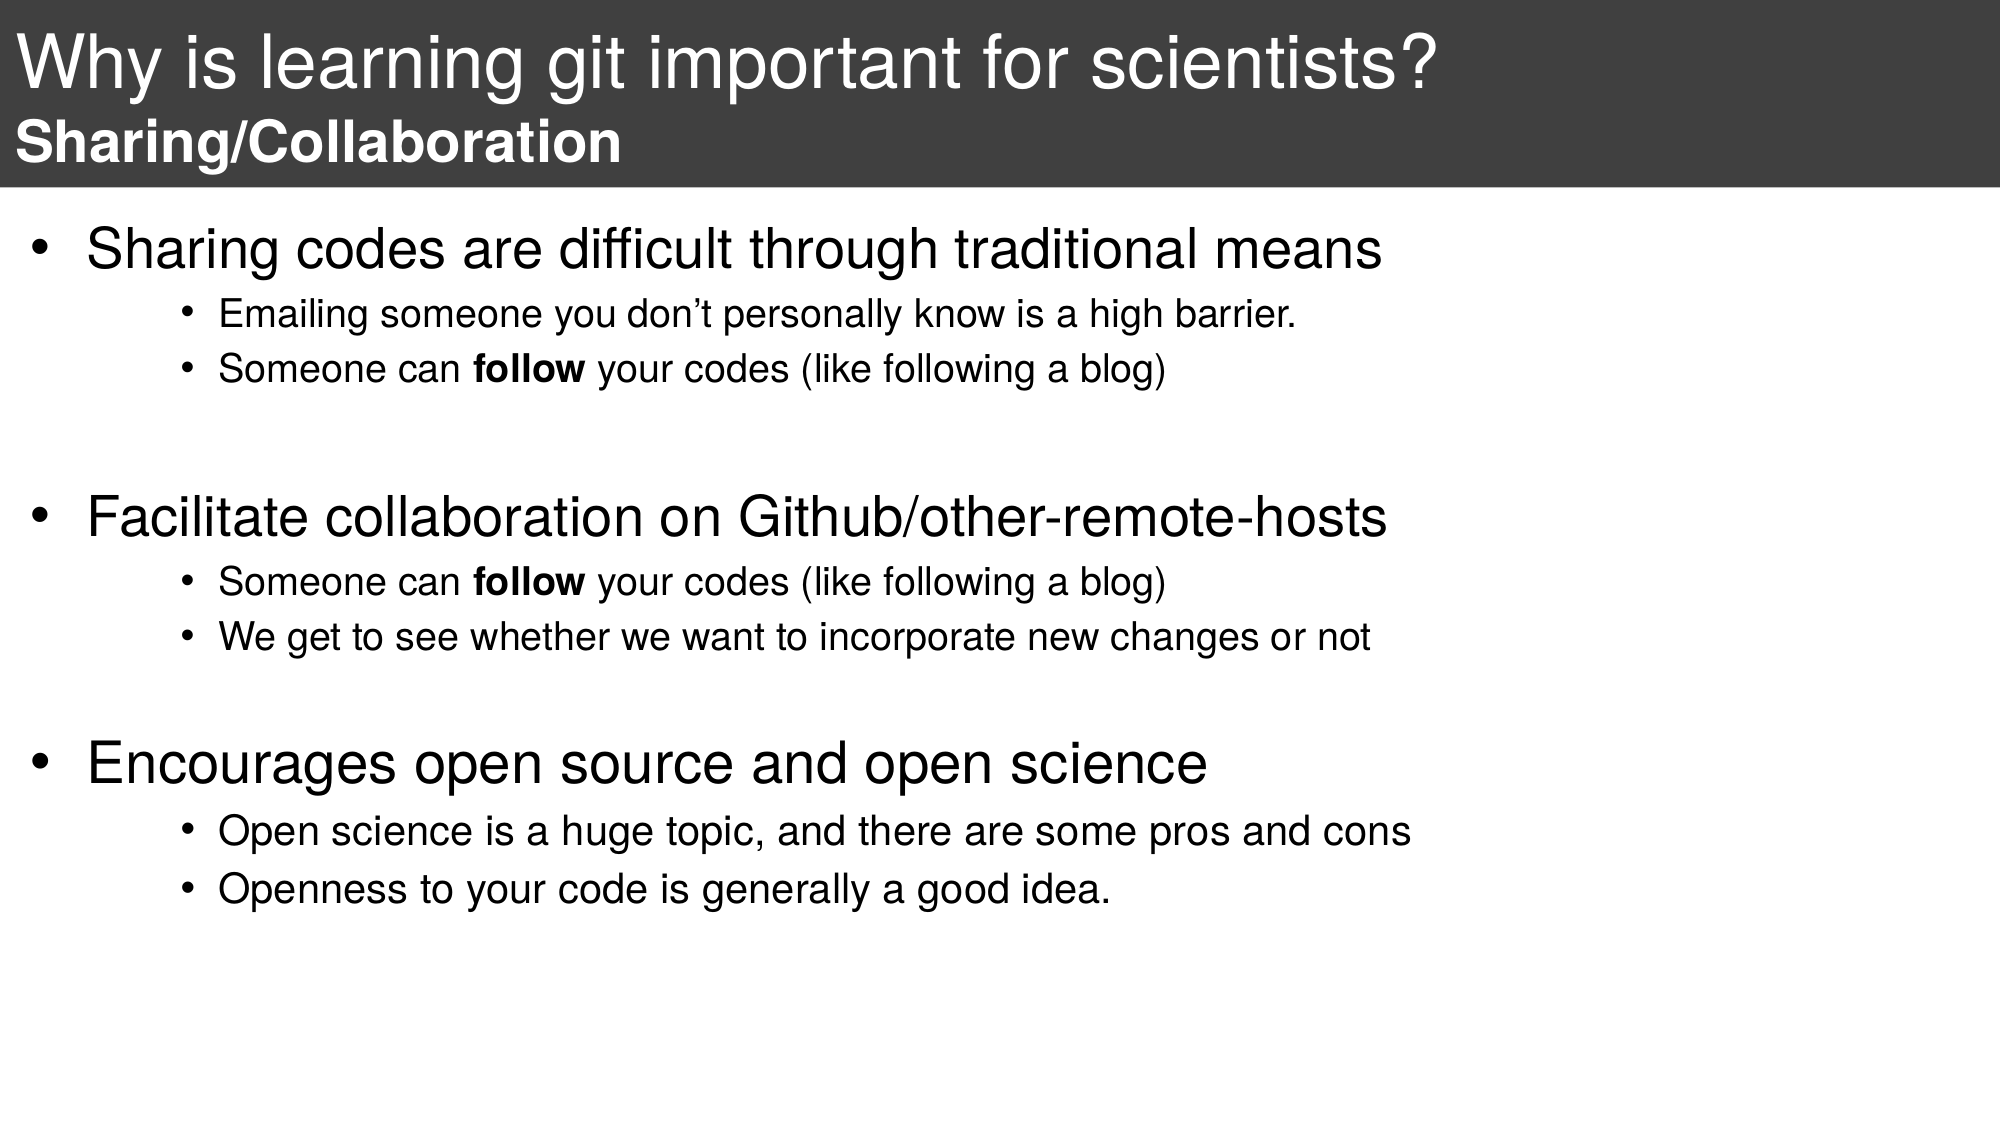

# Why is learning git important for scientists? Sharing/Collaboration
Sharing codes are difficult through traditional means
Emailing someone you don’t personally know is a high barrier.
Someone can follow your codes (like following a blog)

Facilitate collaboration on Github/other-remote-hosts
Someone can follow your codes (like following a blog)
We get to see whether we want to incorporate new changes or not

Encourages open source and open science
Open science is a huge topic, and there are some pros and cons
Openness to your code is generally a good idea.